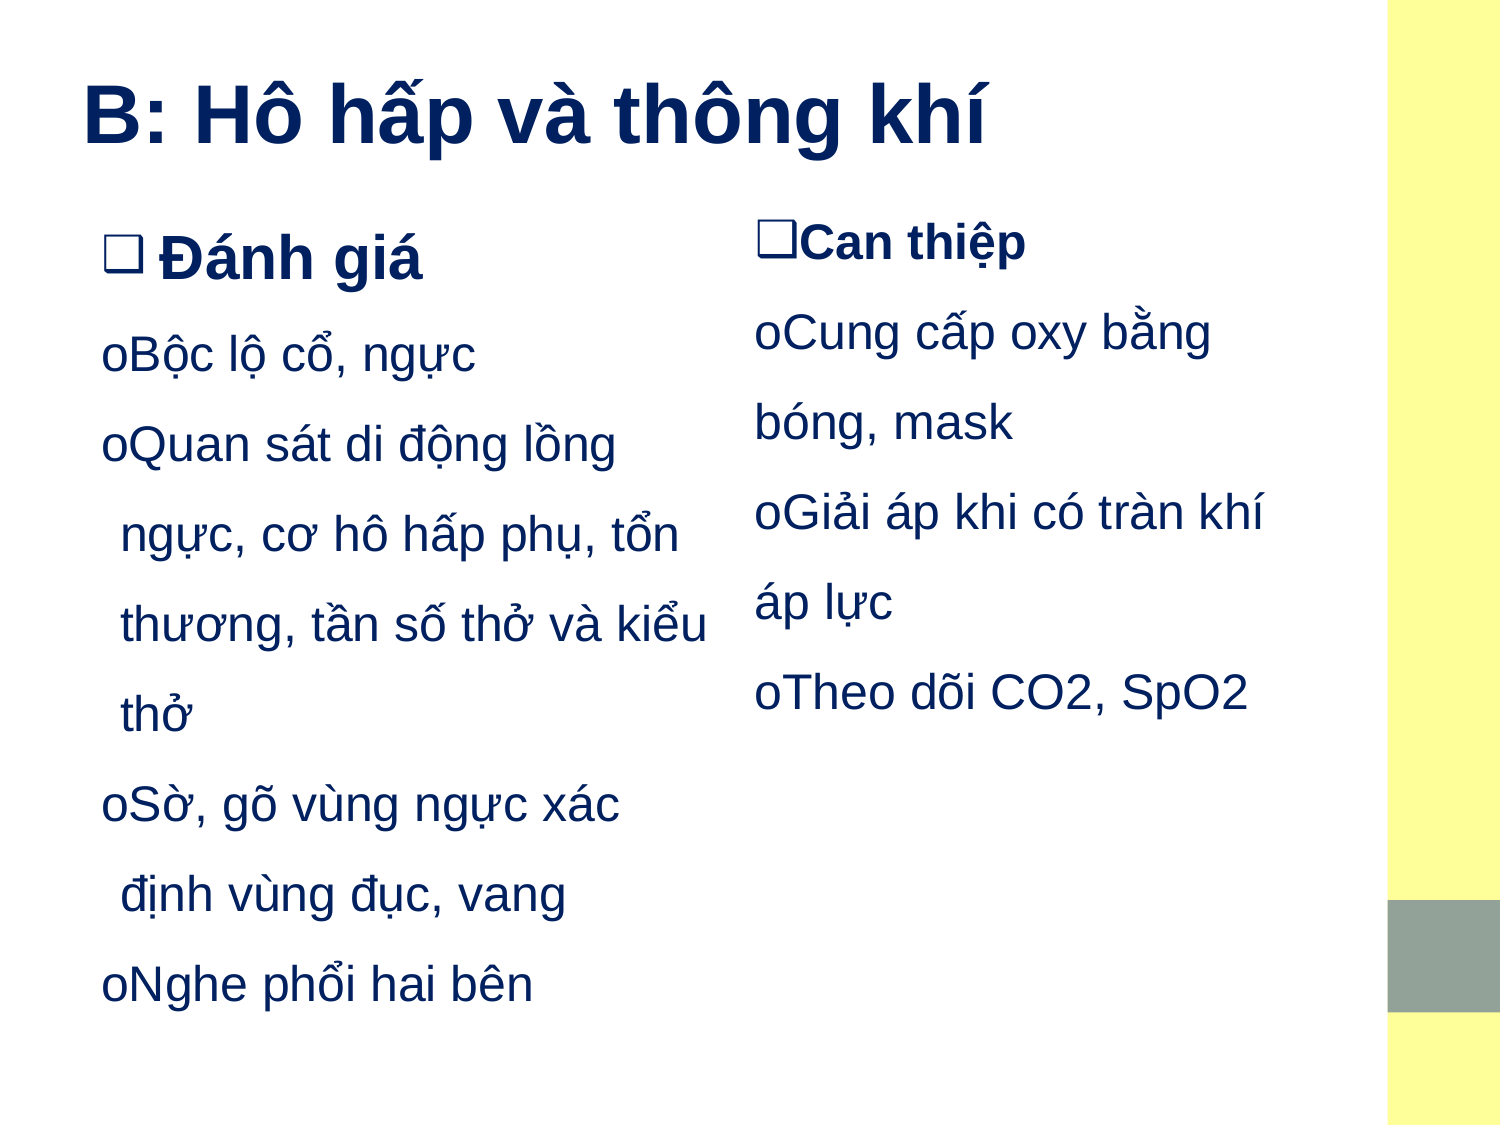

# B: Hô hấp và thông khí
 Đánh giá
oBộc lộ cổ, ngực
oQuan sát di động lồng ngực, cơ hô hấp phụ, tổn thương, tần số thở và kiểu thở
oSờ, gõ vùng ngực xác định vùng đục, vang
oNghe phổi hai bên
Can thiệp
oCung cấp oxy bằng bóng, mask
oGiải áp khi có tràn khí áp lực
oTheo dõi CO2, SpO2